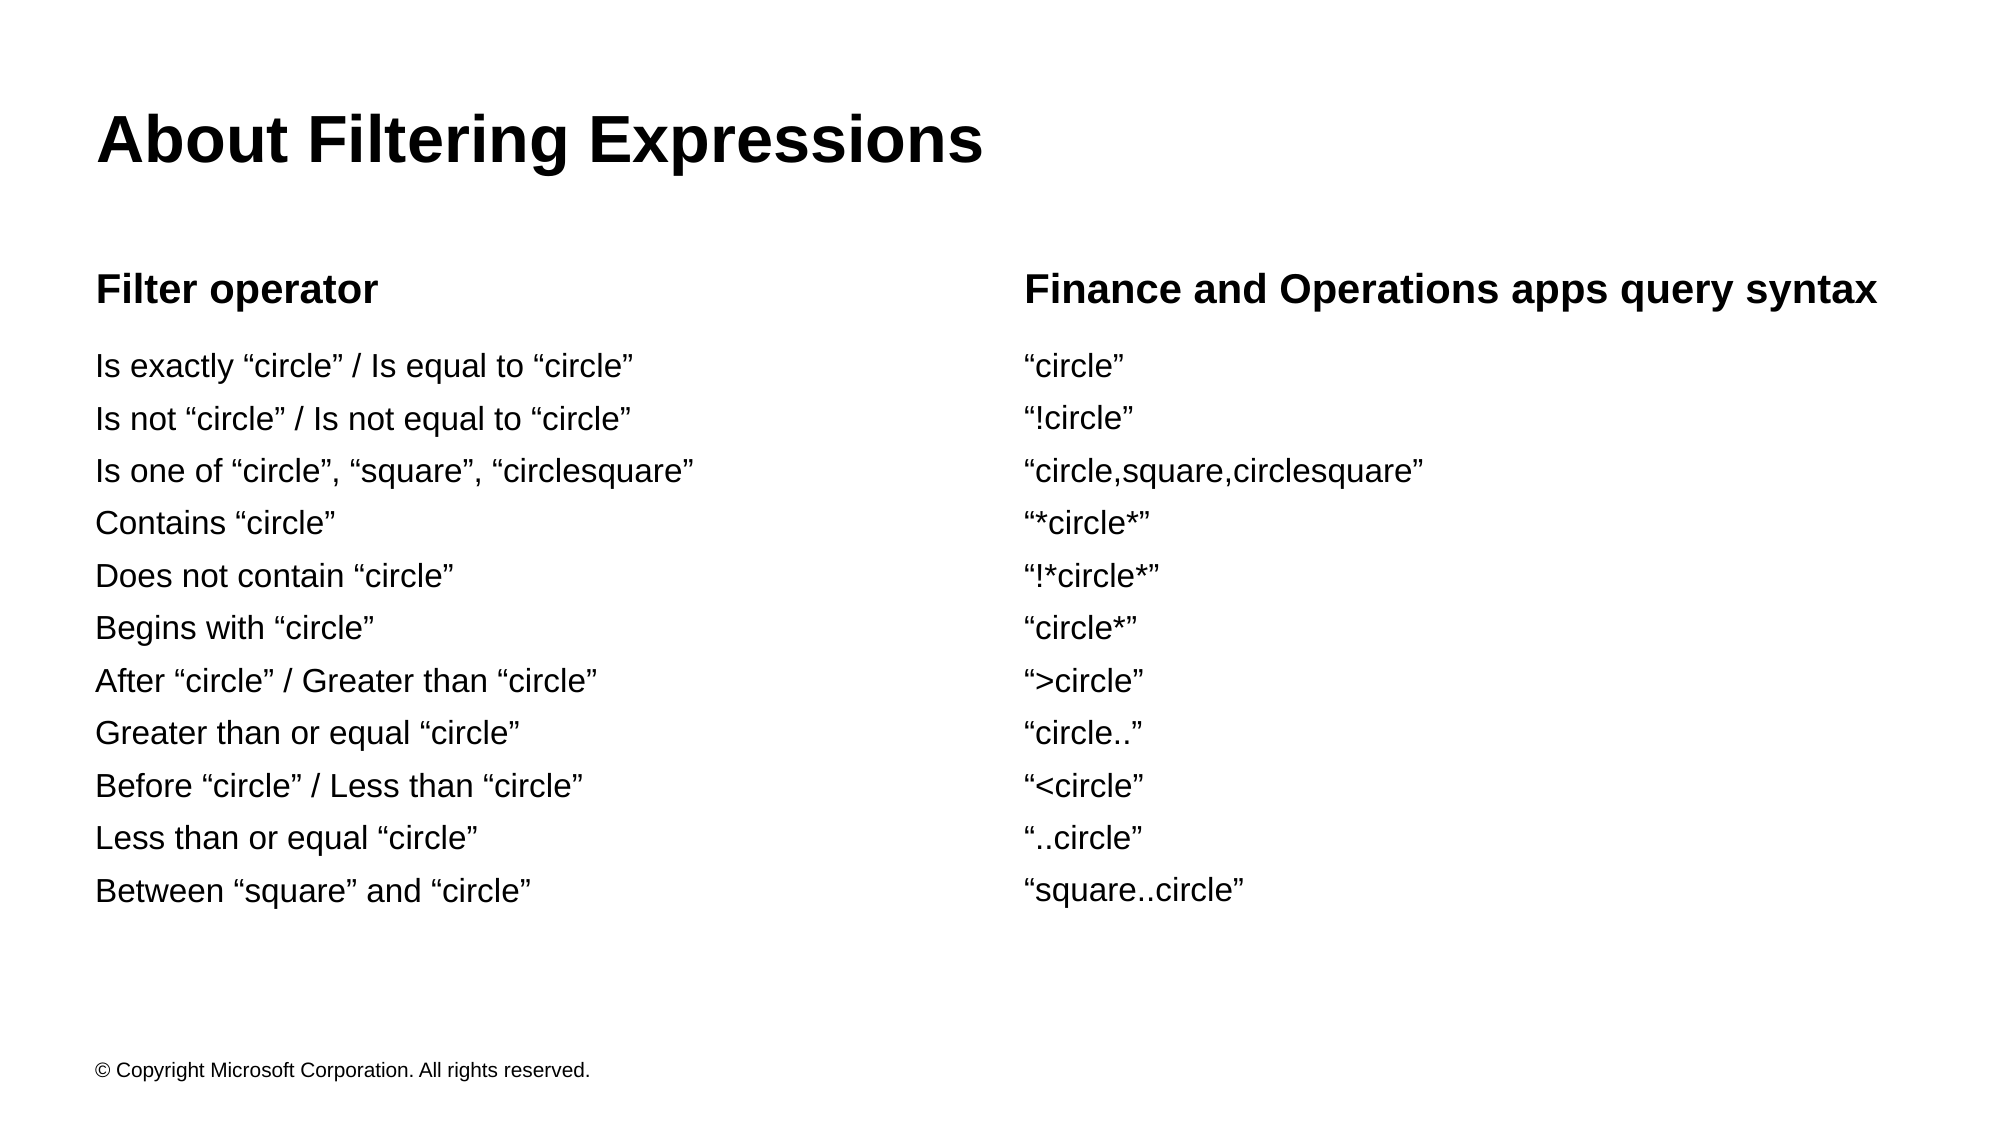

# About Filtering Expressions
Filter operator
Finance and Operations apps query syntax
“circle”
“!circle”
“circle,square,circlesquare”
“*circle*”
“!*circle*”
“circle*”
“>circle”
“circle..”
“<circle”
“..circle”
“square..circle”
Is exactly “circle” / Is equal to “circle”
Is not “circle” / Is not equal to “circle”
Is one of “circle”, “square”, “circlesquare”
Contains “circle”
Does not contain “circle”
Begins with “circle”
After “circle” / Greater than “circle”
Greater than or equal “circle”
Before “circle” / Less than “circle”
Less than or equal “circle”
Between “square” and “circle”